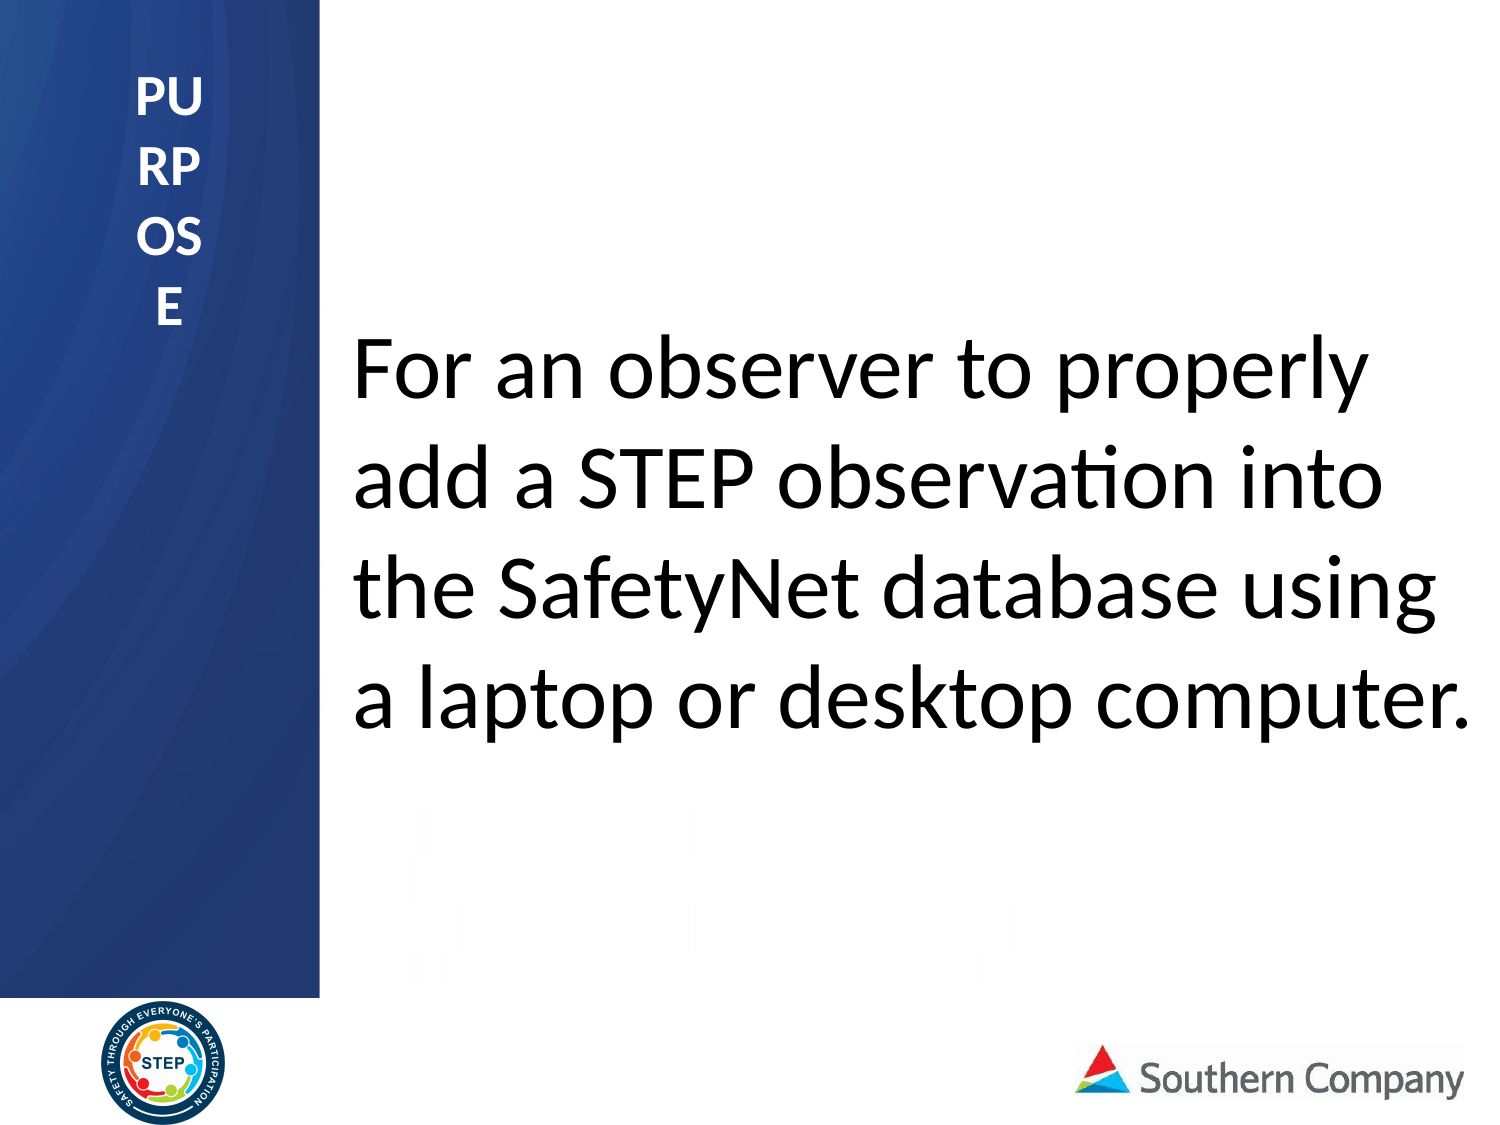

PURPOSE
For an observer to properly add a STEP observation into the SafetyNet database using a laptop or desktop computer.